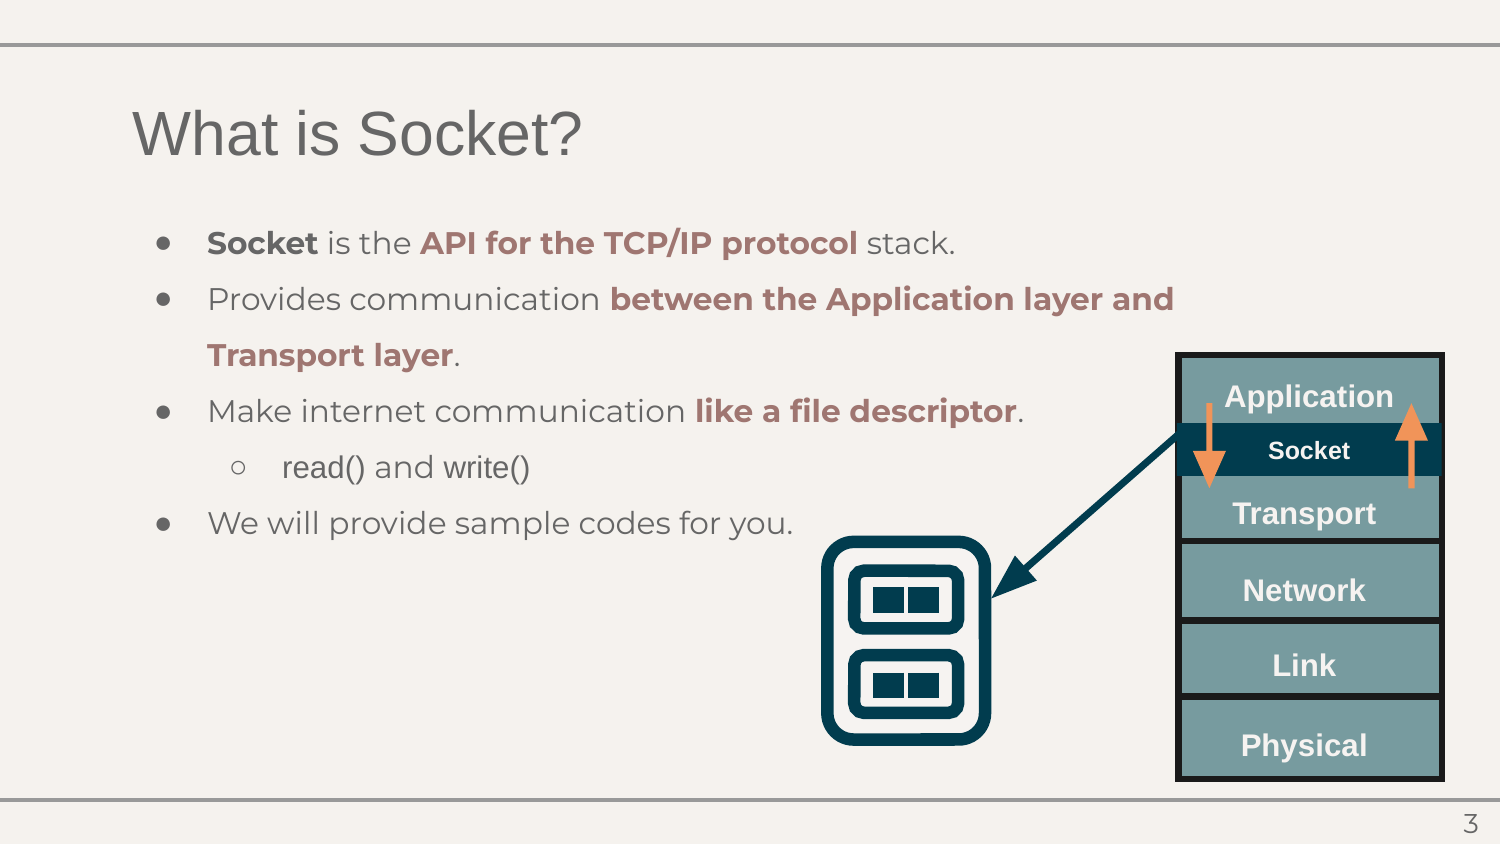

# What is Socket?
Socket is the API for the TCP/IP protocol stack.
Provides communication between the Application layer and Transport layer.
Make internet communication like a file descriptor.
read() and write()
We will provide sample codes for you.

Application

Socket

Transport
Network
Link
Physical
3